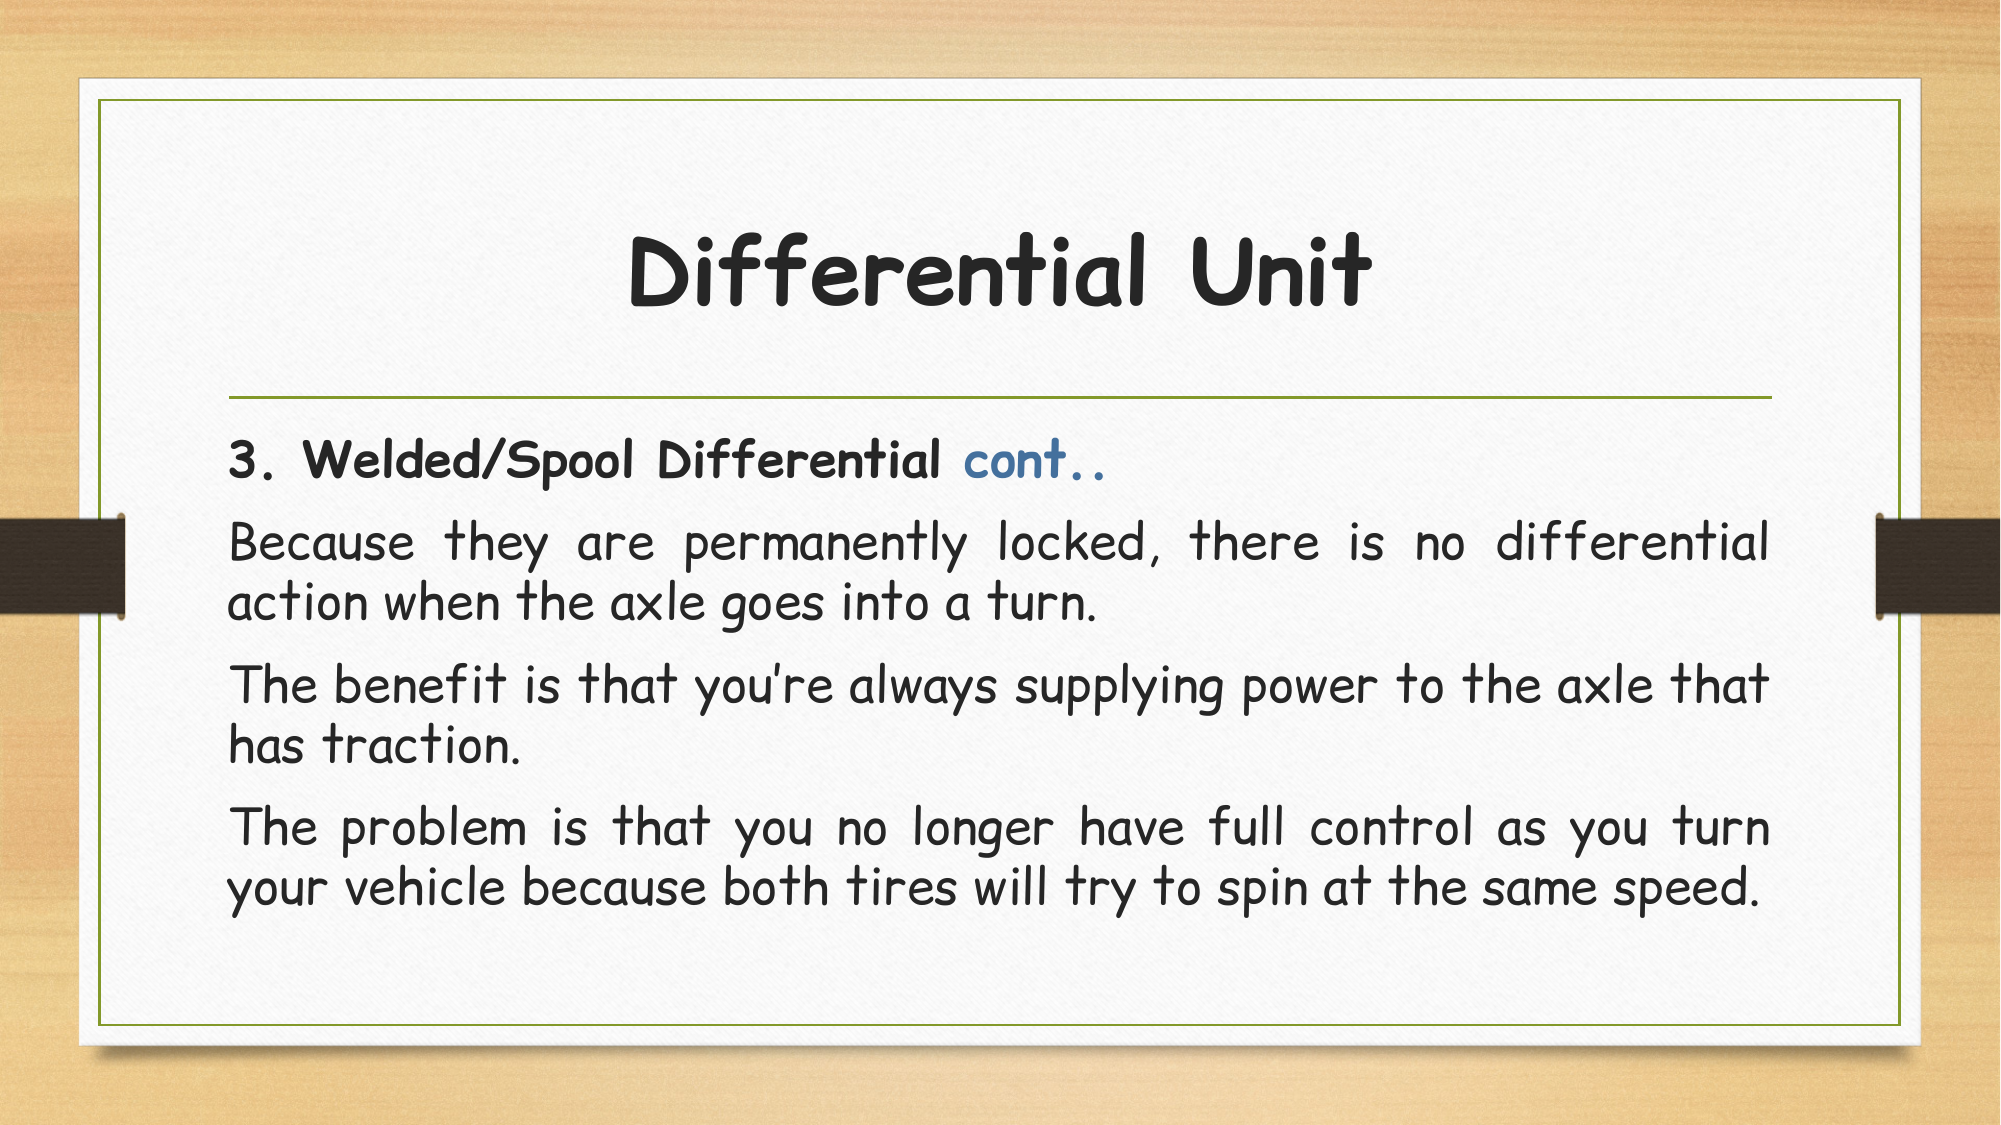

# Differential Unit
3. Welded/Spool Differential cont..
Because they are permanently locked, there is no differential action when the axle goes into a turn.
The benefit is that you’re always supplying power to the axle that has traction.
The problem is that you no longer have full control as you turn your vehicle because both tires will try to spin at the same speed.